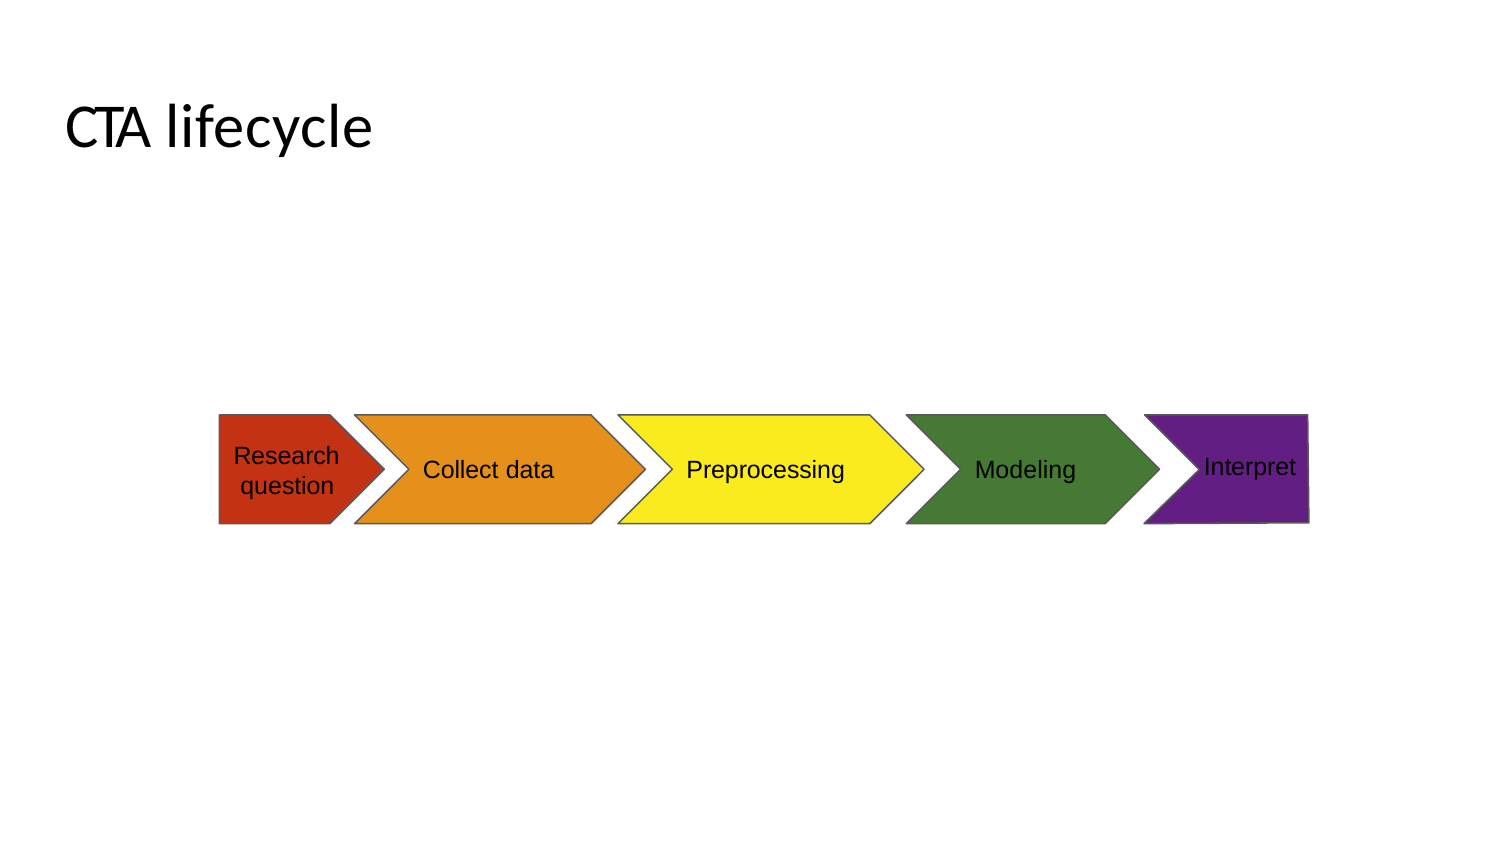

# CTA lifecycle

Research  question
Interpret
Collect data
Modeling
Preprocessing